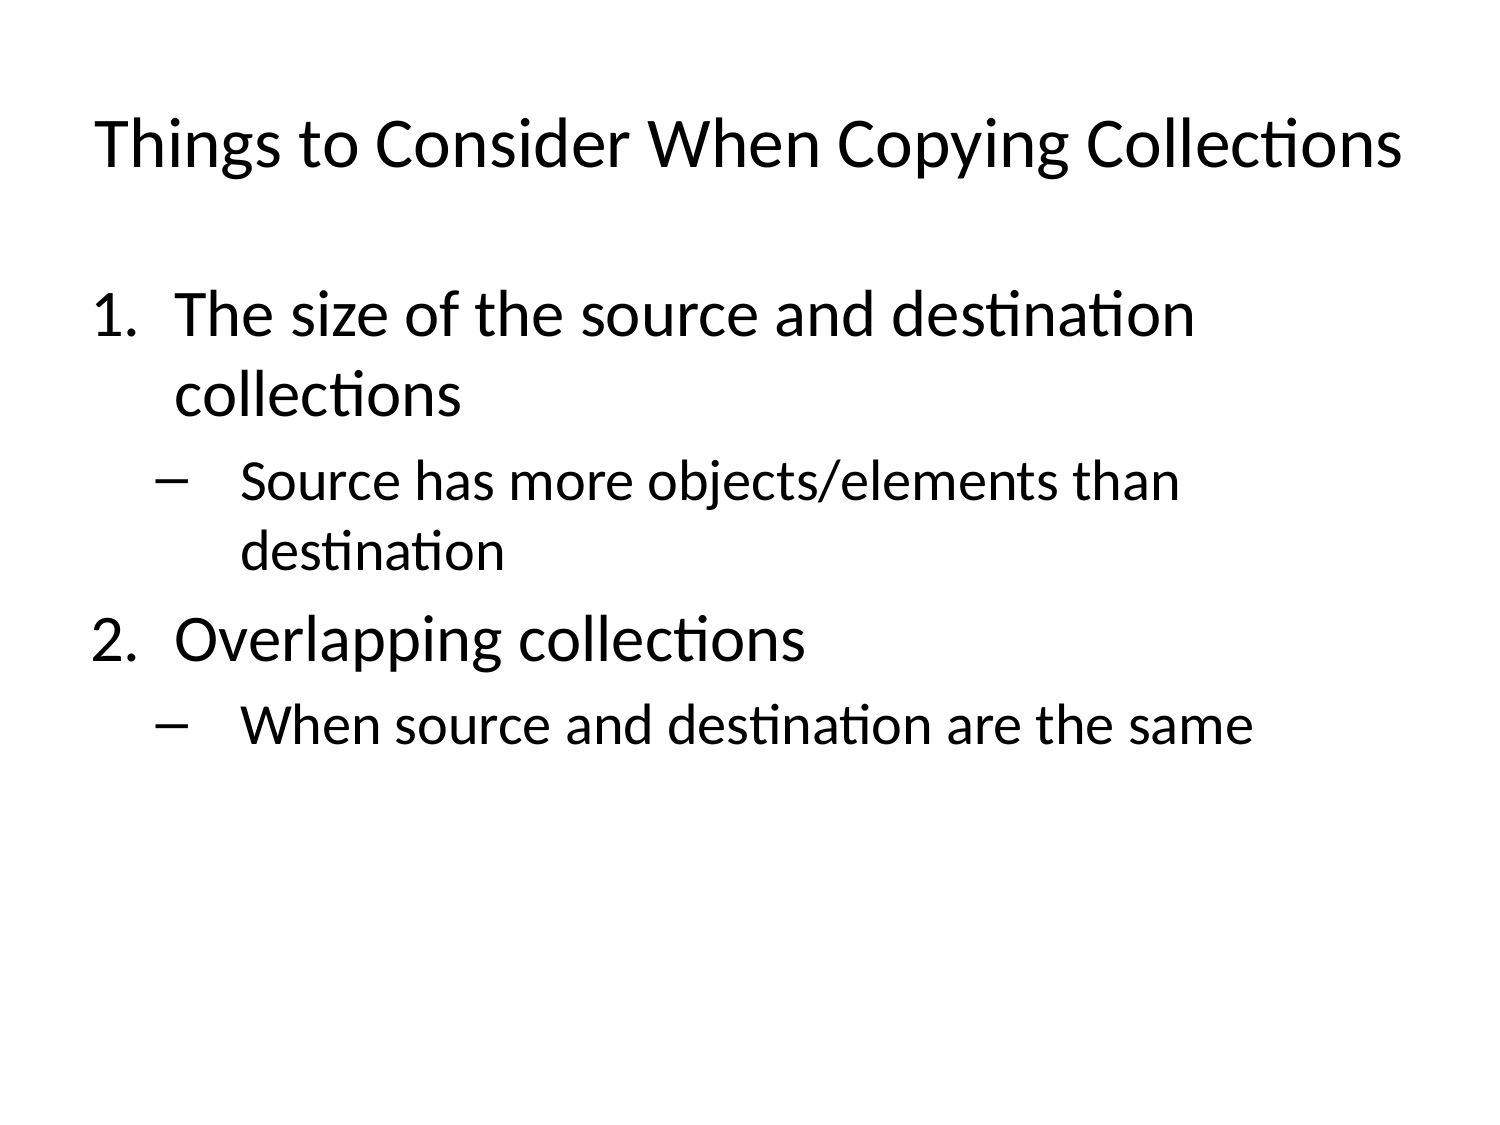

# Things to Consider When Copying Collections
The size of the source and destination collections
Source has more objects/elements than destination
Overlapping collections
When source and destination are the same